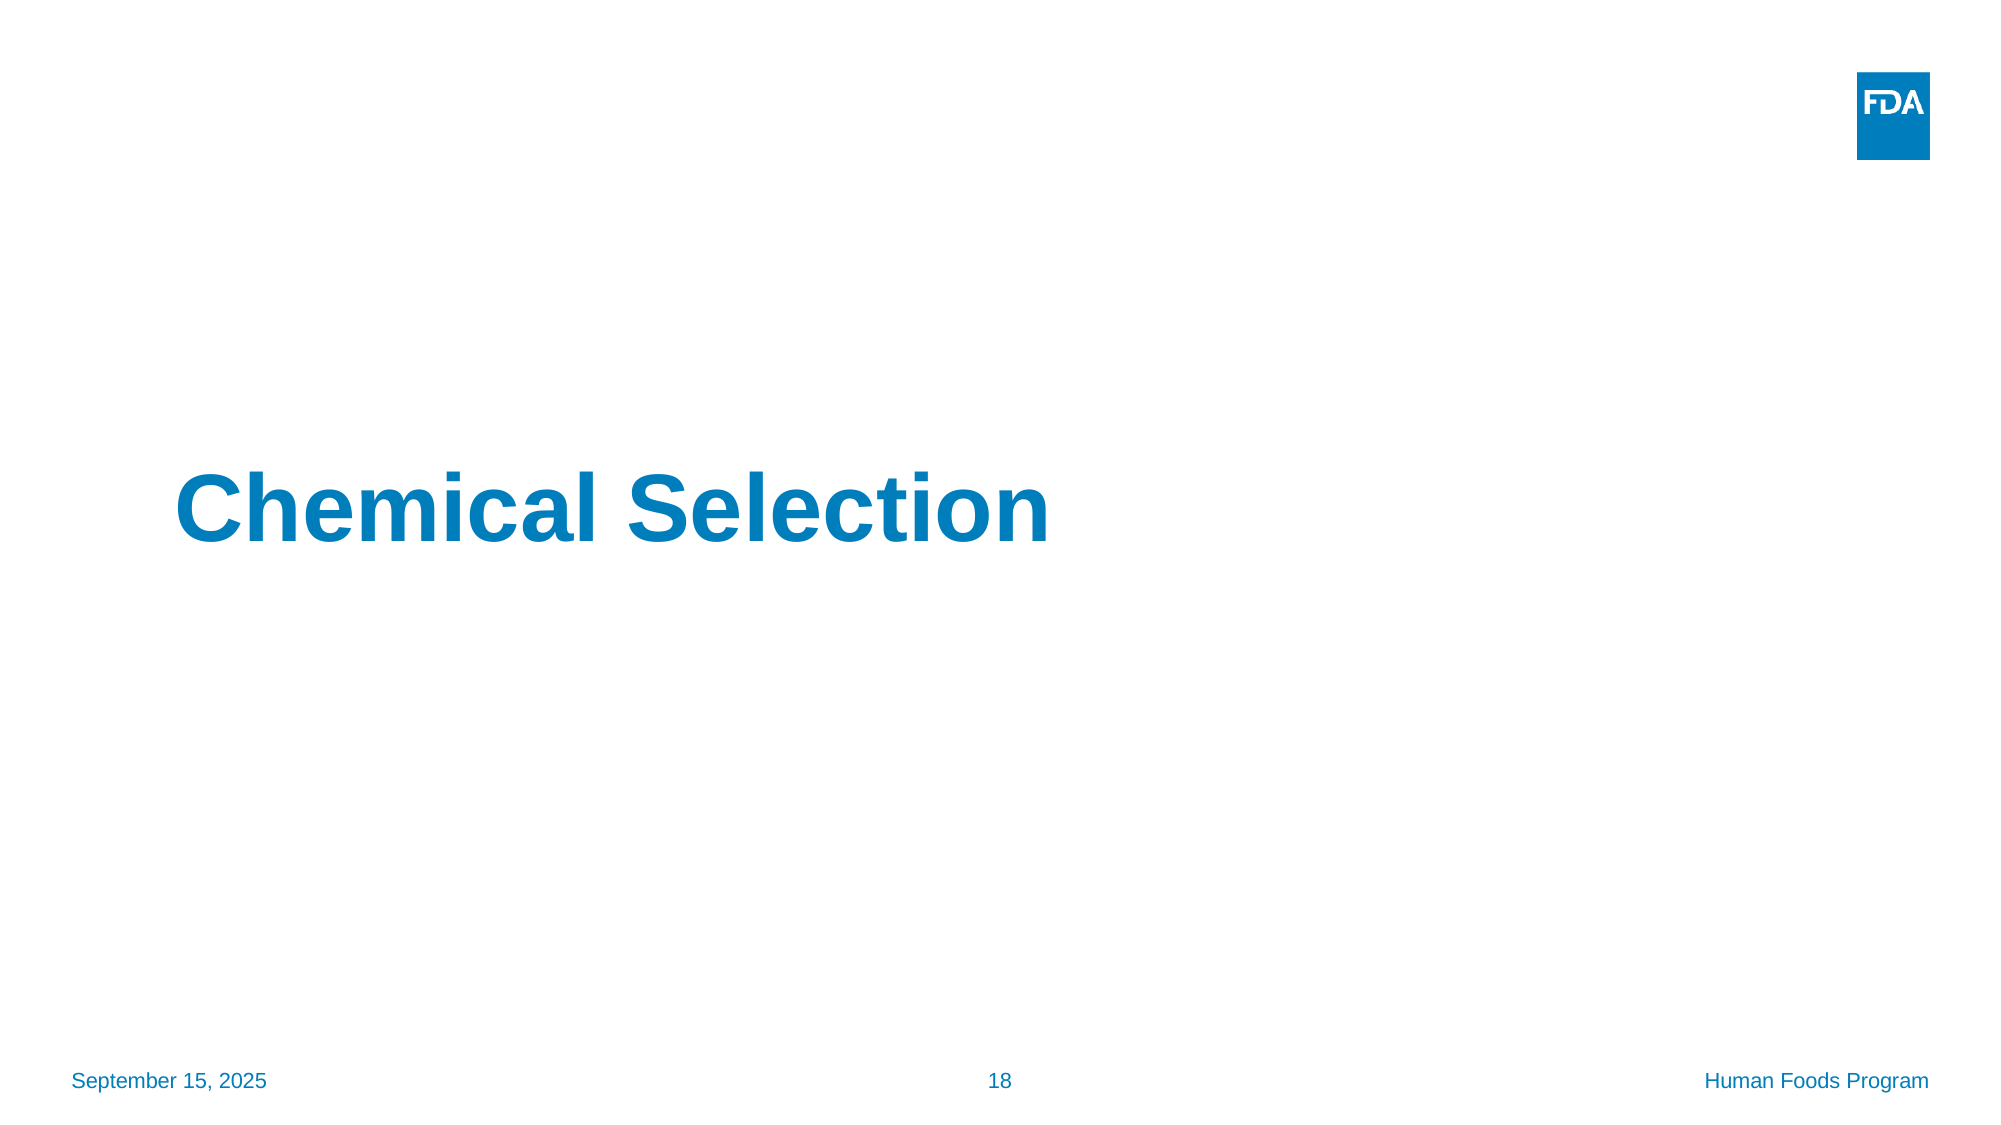

# Chemical Selection
September 15, 2025
18
Human Foods Program